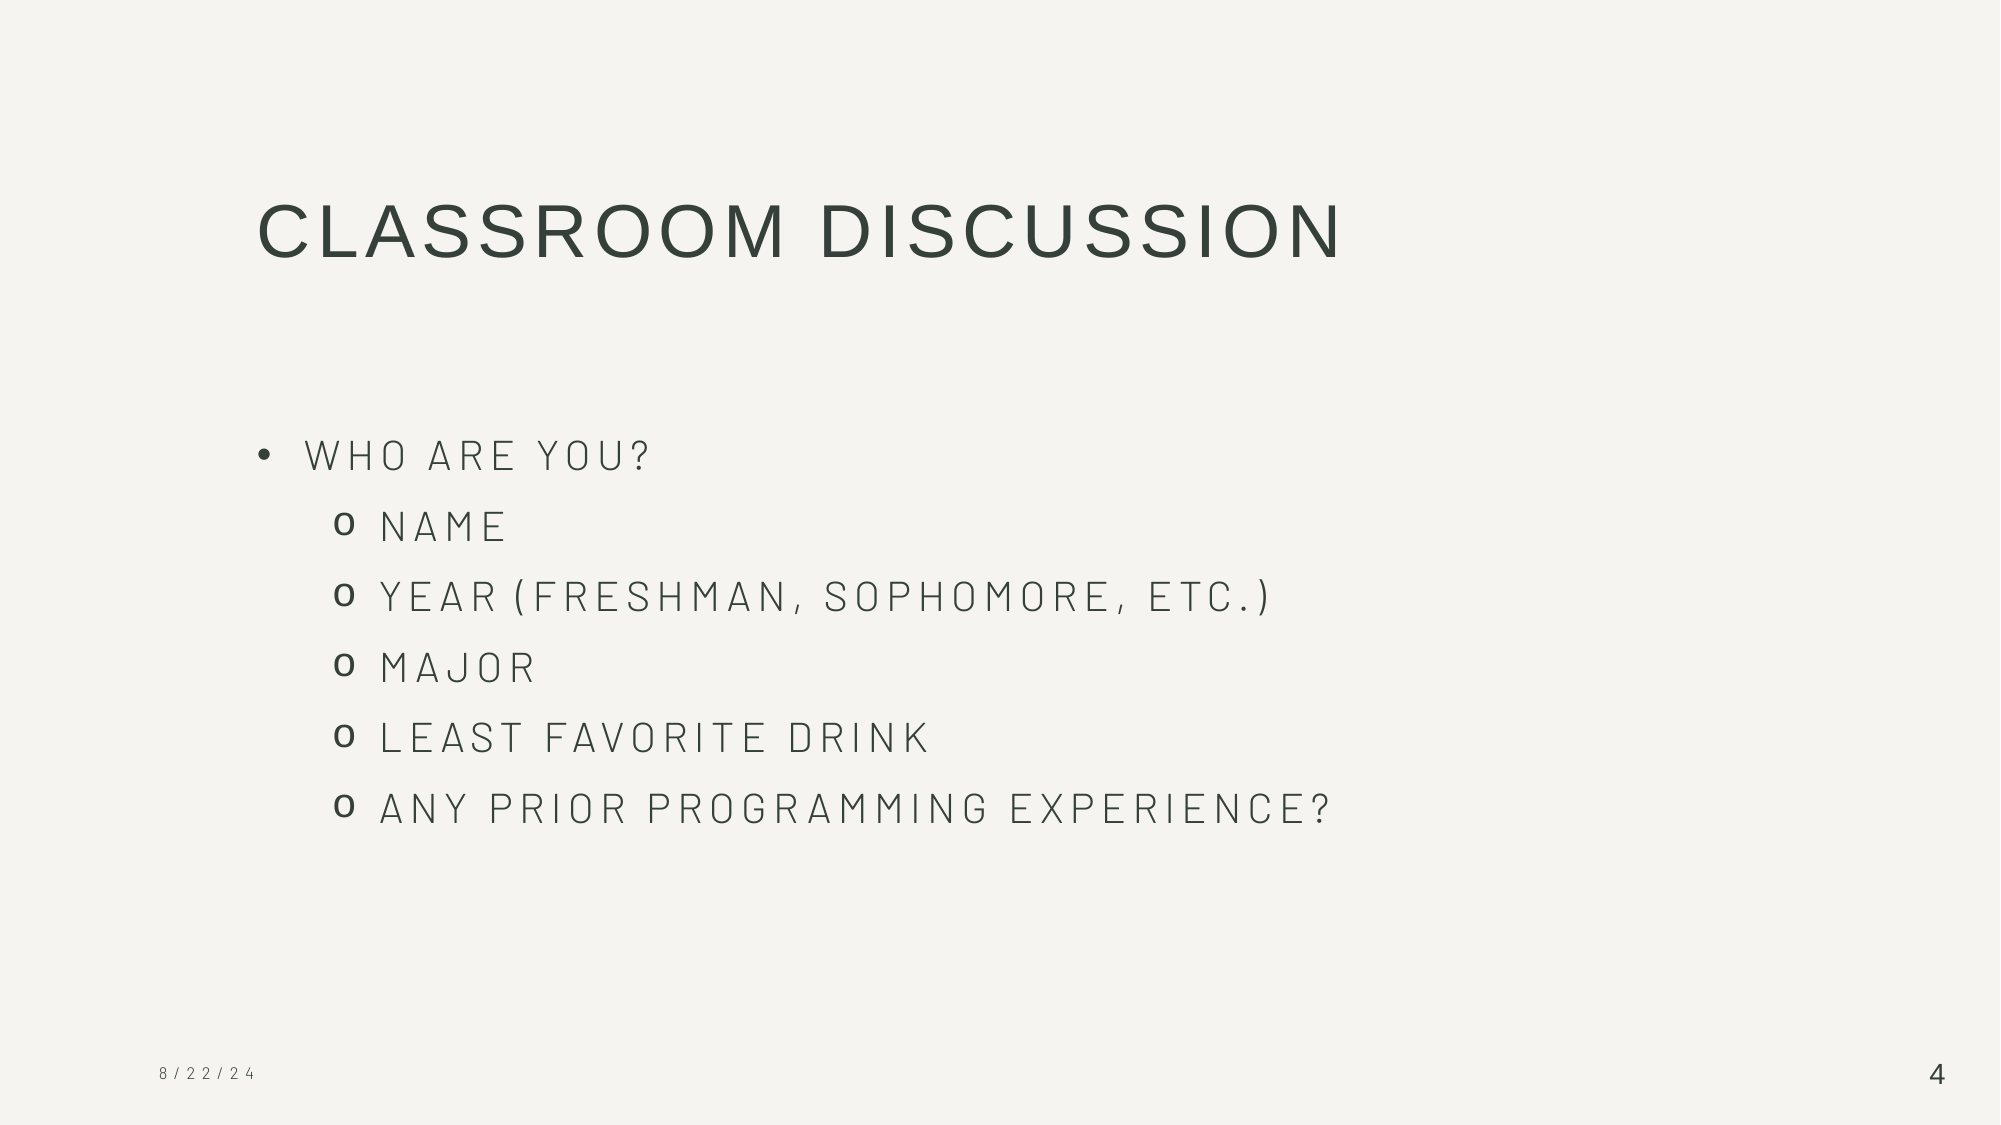

# Classroom discussion
Who are you?
Name
Year (Freshman, sophomore, etc.)
Major
Least favorite drink
Any prior programming experience?
8/22/24

4